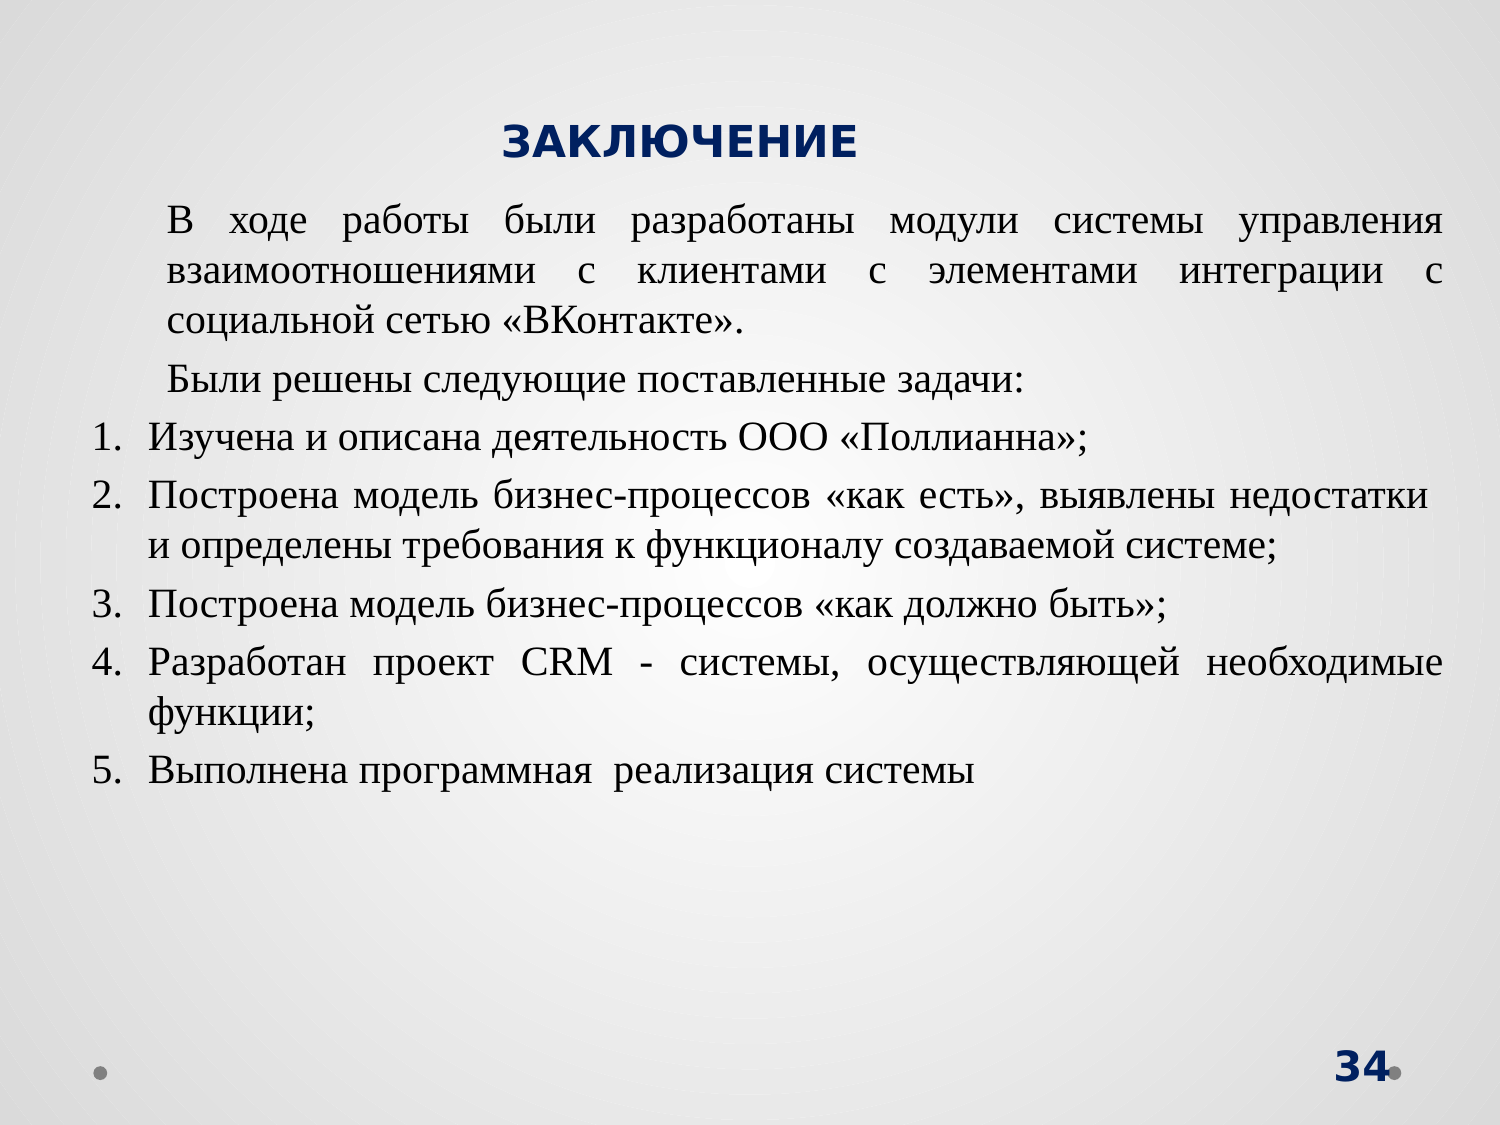

# ЗАКЛЮЧЕНИЕ
В ходе работы были разработаны модули системы управления взаимоотношениями с клиентами с элементами интеграции с социальной сетью «ВКонтакте».
Были решены следующие поставленные задачи:
Изучена и описана деятельность ООО «Поллианна»;
Построена модель бизнес-процессов «как есть», выявлены недостатки  и определены требования к функционалу создаваемой системе;
Построена модель бизнес-процессов «как должно быть»;
Разработан проект CRM - системы, осуществляющей необходимые функции;
Выполнена программная  реализация системы

34